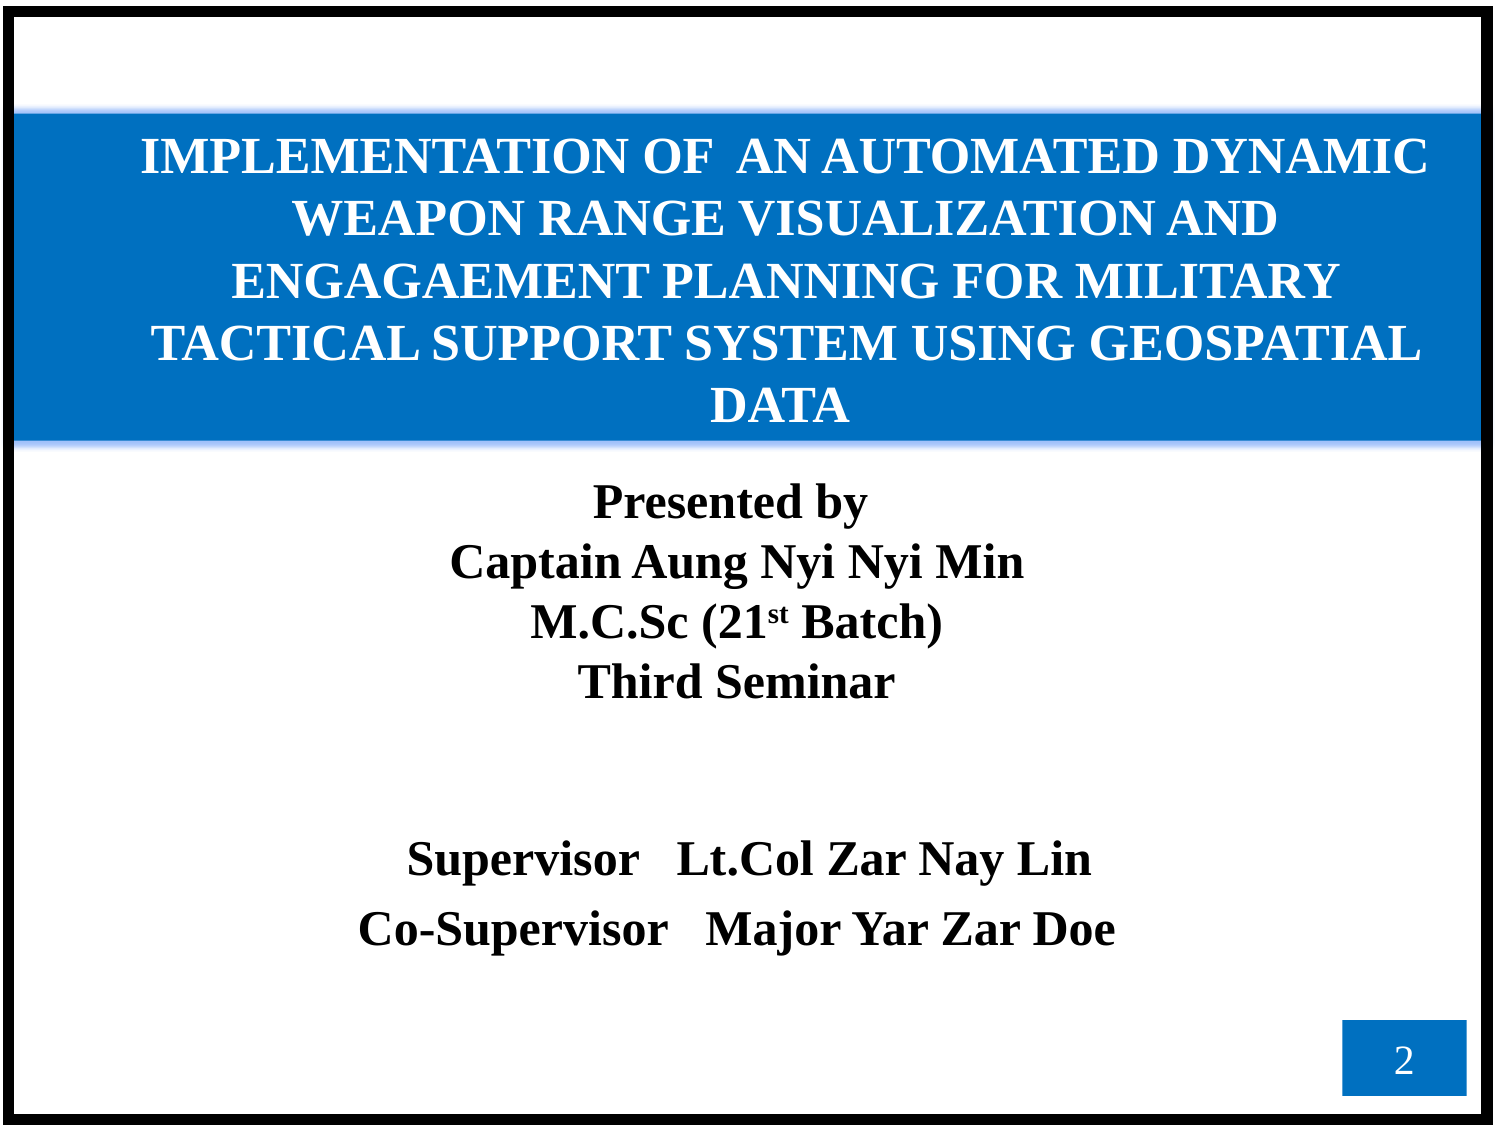

IMPLEMENTATION OF  AN AUTOMATED DYNAMIC WEAPON RANGE VISUALIZATION AND ENGAGAEMENT PLANNING FOR MILITARY TACTICAL SUPPORT SYSTEM USING GEOSPATIAL DATA
Presented by
Captain Aung Nyi Nyi Min
 M.C.Sc (21st Batch)
Third Seminar
  Supervisor   Lt.Col Zar Nay Lin
Co-Supervisor   Major Yar Zar Doe
2